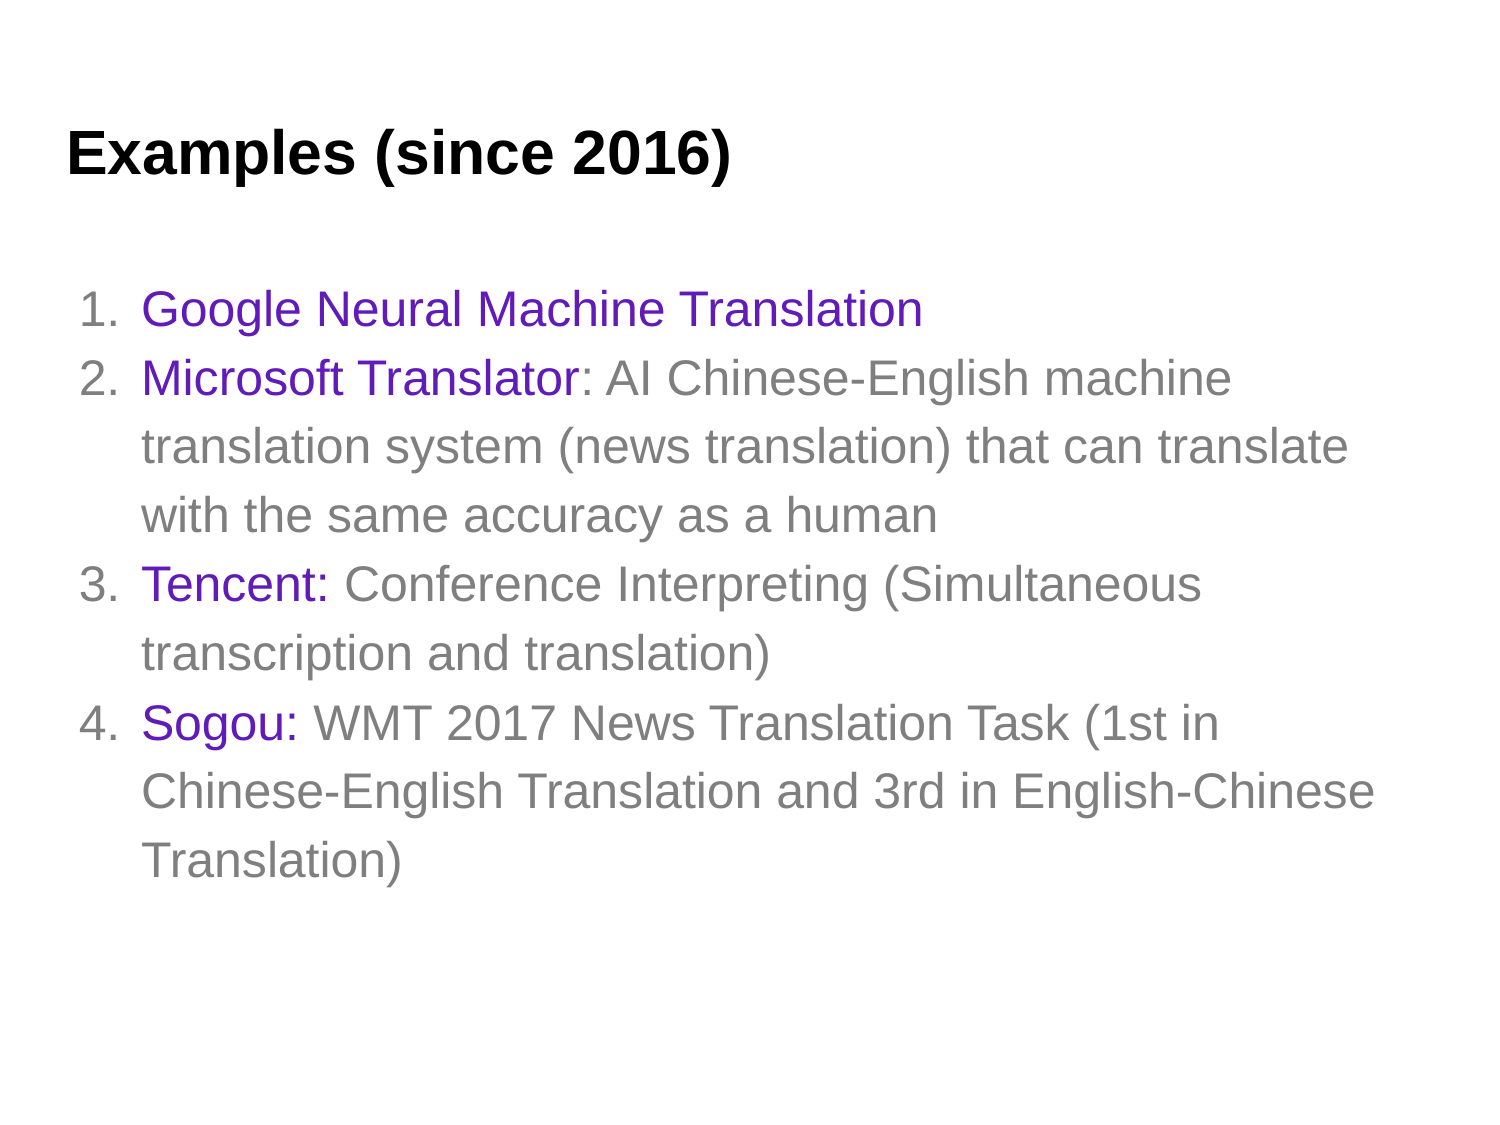

# Examples (since 2016)
Google Neural Machine Translation
Microsoft Translator: AI Chinese-English machine translation system (news translation) that can translate with the same accuracy as a human
Tencent: Conference Interpreting (Simultaneous transcription and translation)
Sogou: WMT 2017 News Translation Task (1st in Chinese-English Translation and 3rd in English-Chinese Translation)